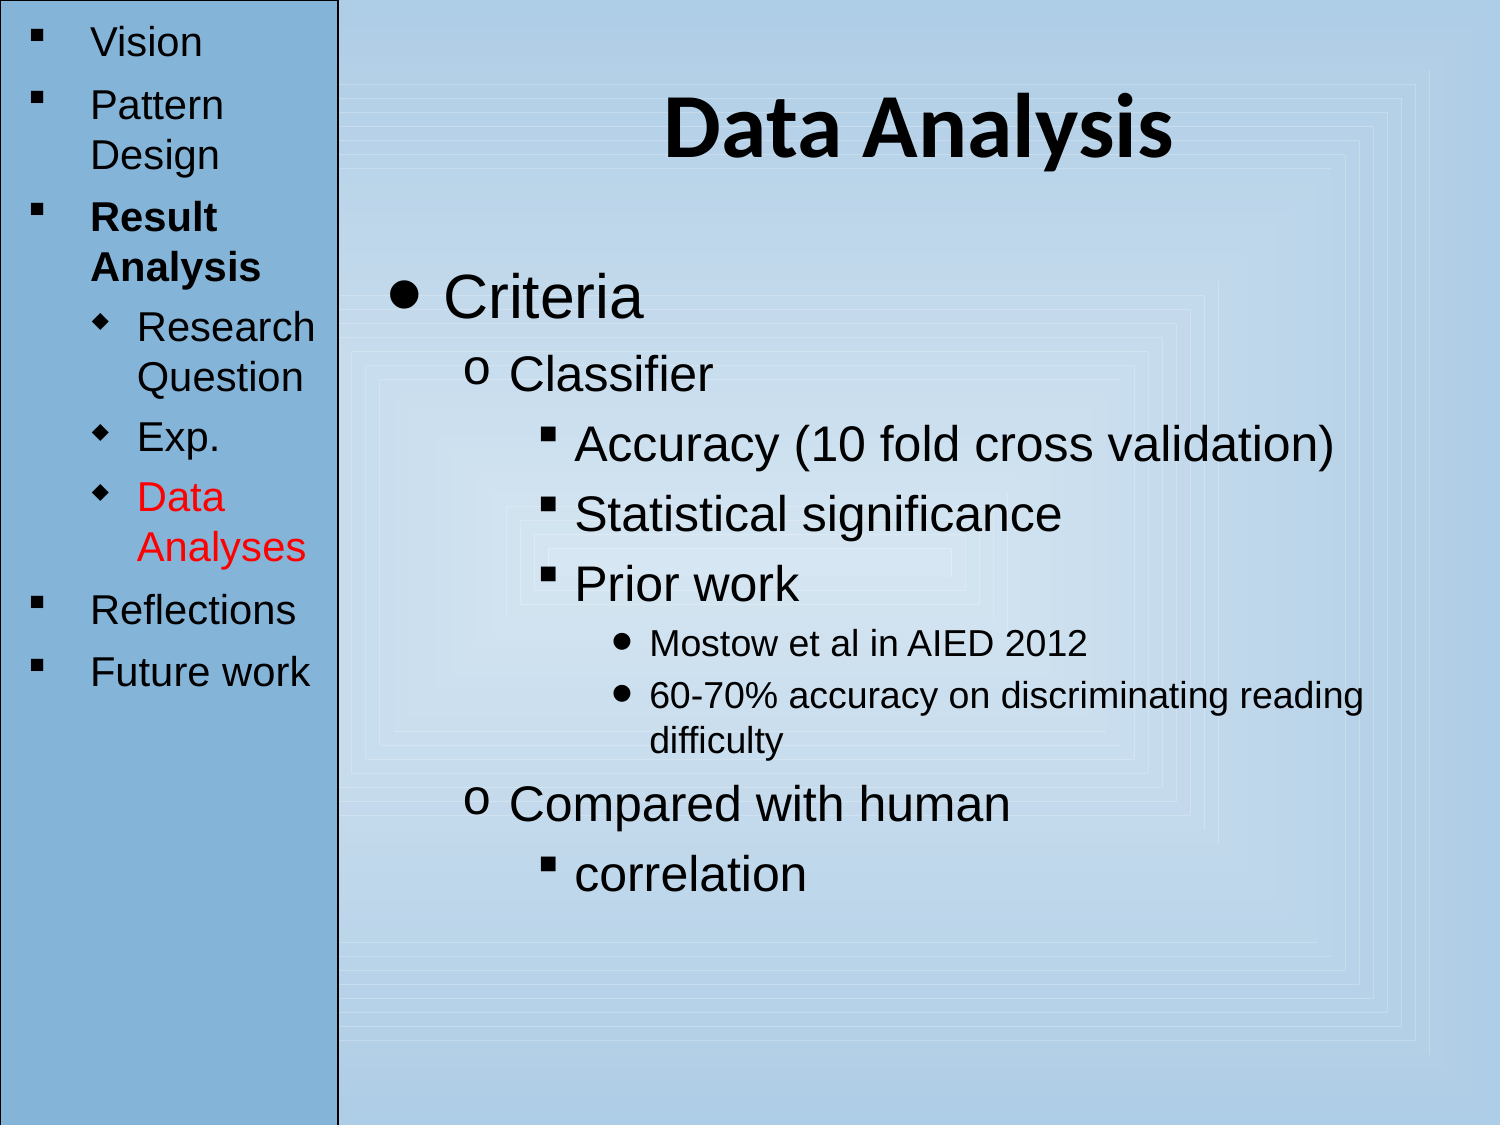

Vision
Pattern Design
Result Analysis
Research Question
Exp.
Data Analyses
Reflections
Future work
Data Analysis
Criteria
Classifier
Accuracy (10 fold cross validation)
Statistical significance
Prior work
Mostow et al in AIED 2012
60-70% accuracy on discriminating reading difficulty
Compared with human
correlation